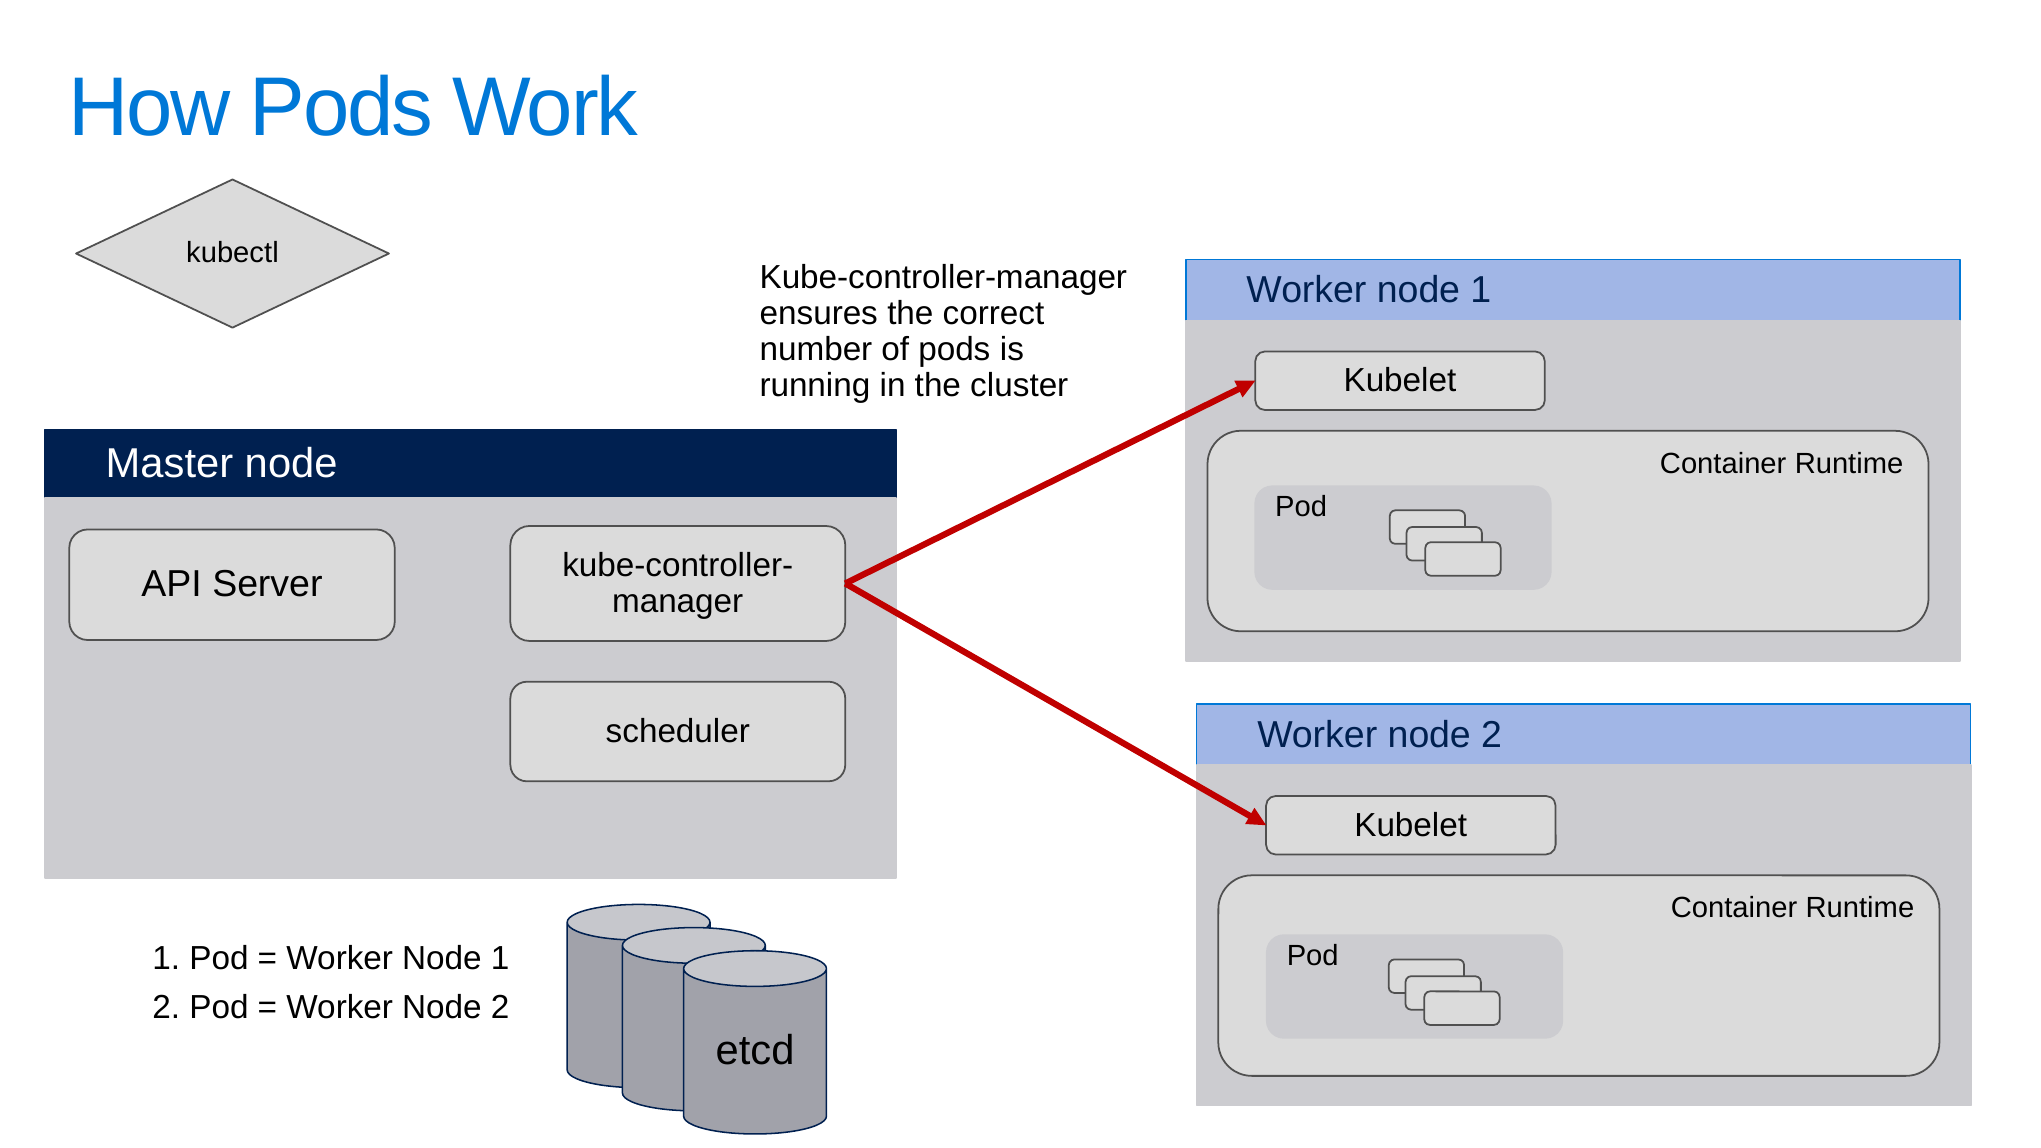

# How Pods Work
kubectl
Kube-controller-manager ensures the correct number of pods is running in the cluster
Worker node 1

Kubelet
Container Runtime
Master node

kube-controller-manager
API Server
scheduler
Pod

Worker node 2

Kubelet
Container Runtime

etcd
1. Pod = Worker Node 1
2. Pod = Worker Node 2
Pod